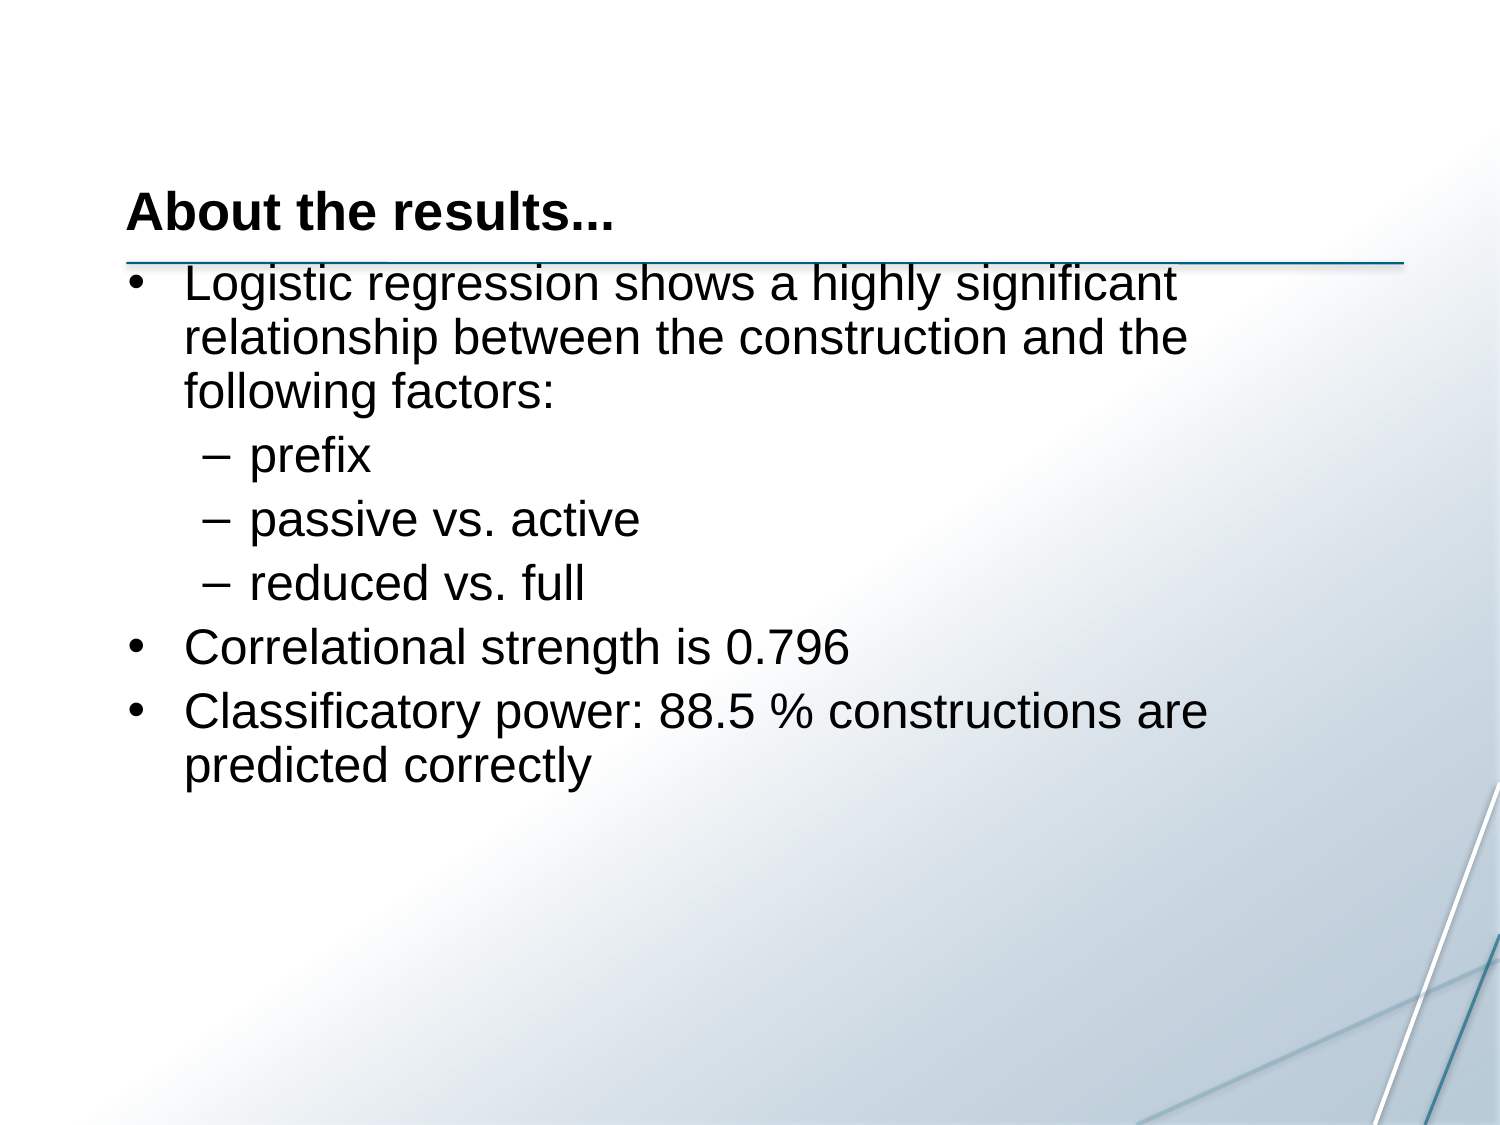

# About the results...
Logistic regression shows a highly significant relationship between the construction and the following factors:
prefix
passive vs. active
reduced vs. full
Correlational strength is 0.796
Classificatory power: 88.5 % constructions are predicted correctly